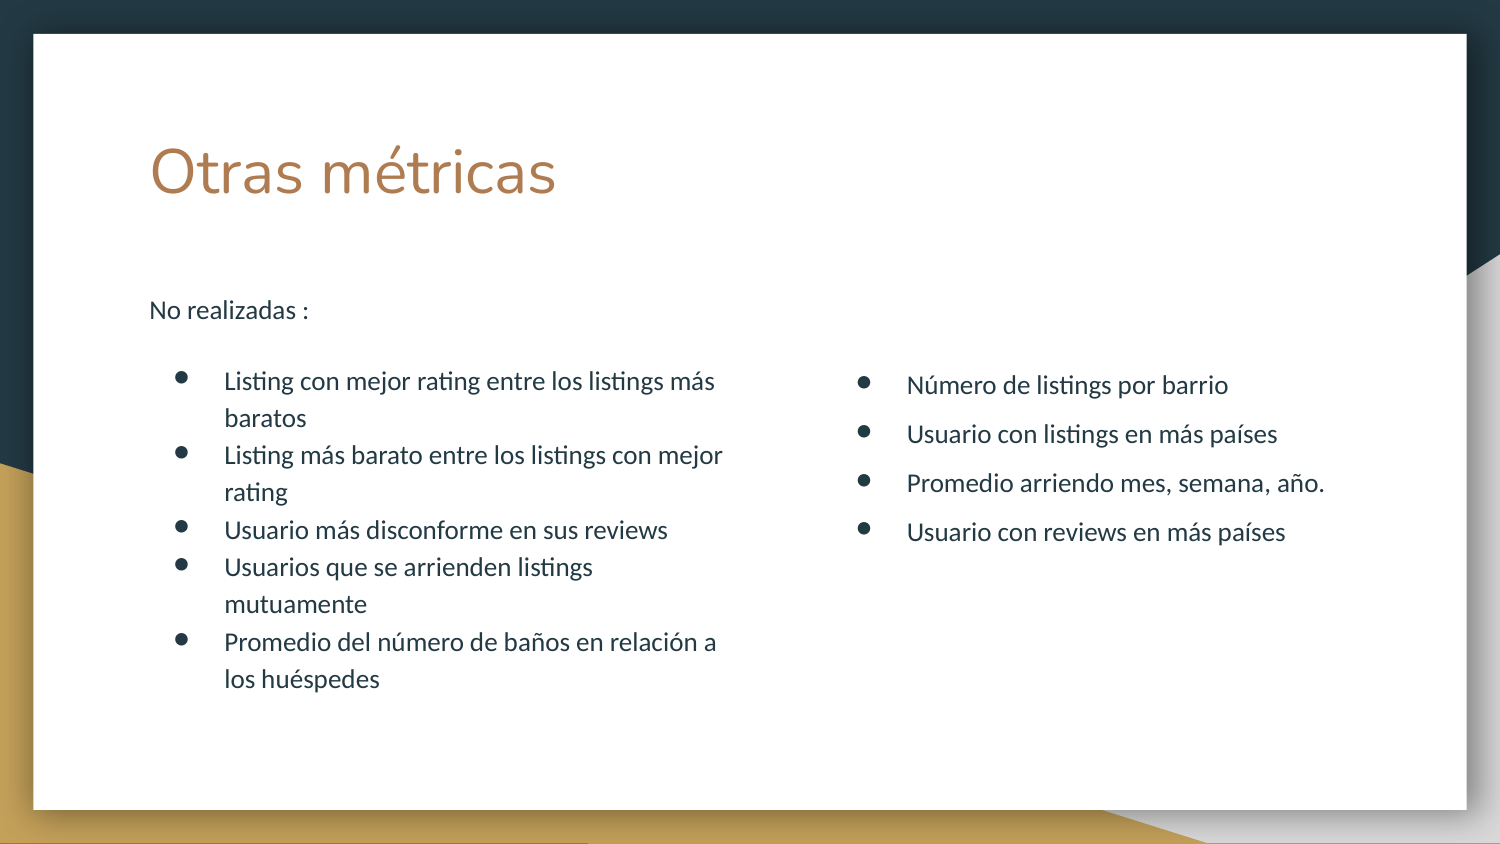

# Otras métricas
No realizadas :
Listing con mejor rating entre los listings más baratos
Listing más barato entre los listings con mejor rating
Usuario más disconforme en sus reviews
Usuarios que se arrienden listings mutuamente
Promedio del número de baños en relación a los huéspedes
Número de listings por barrio
Usuario con listings en más países
Promedio arriendo mes, semana, año.
Usuario con reviews en más países